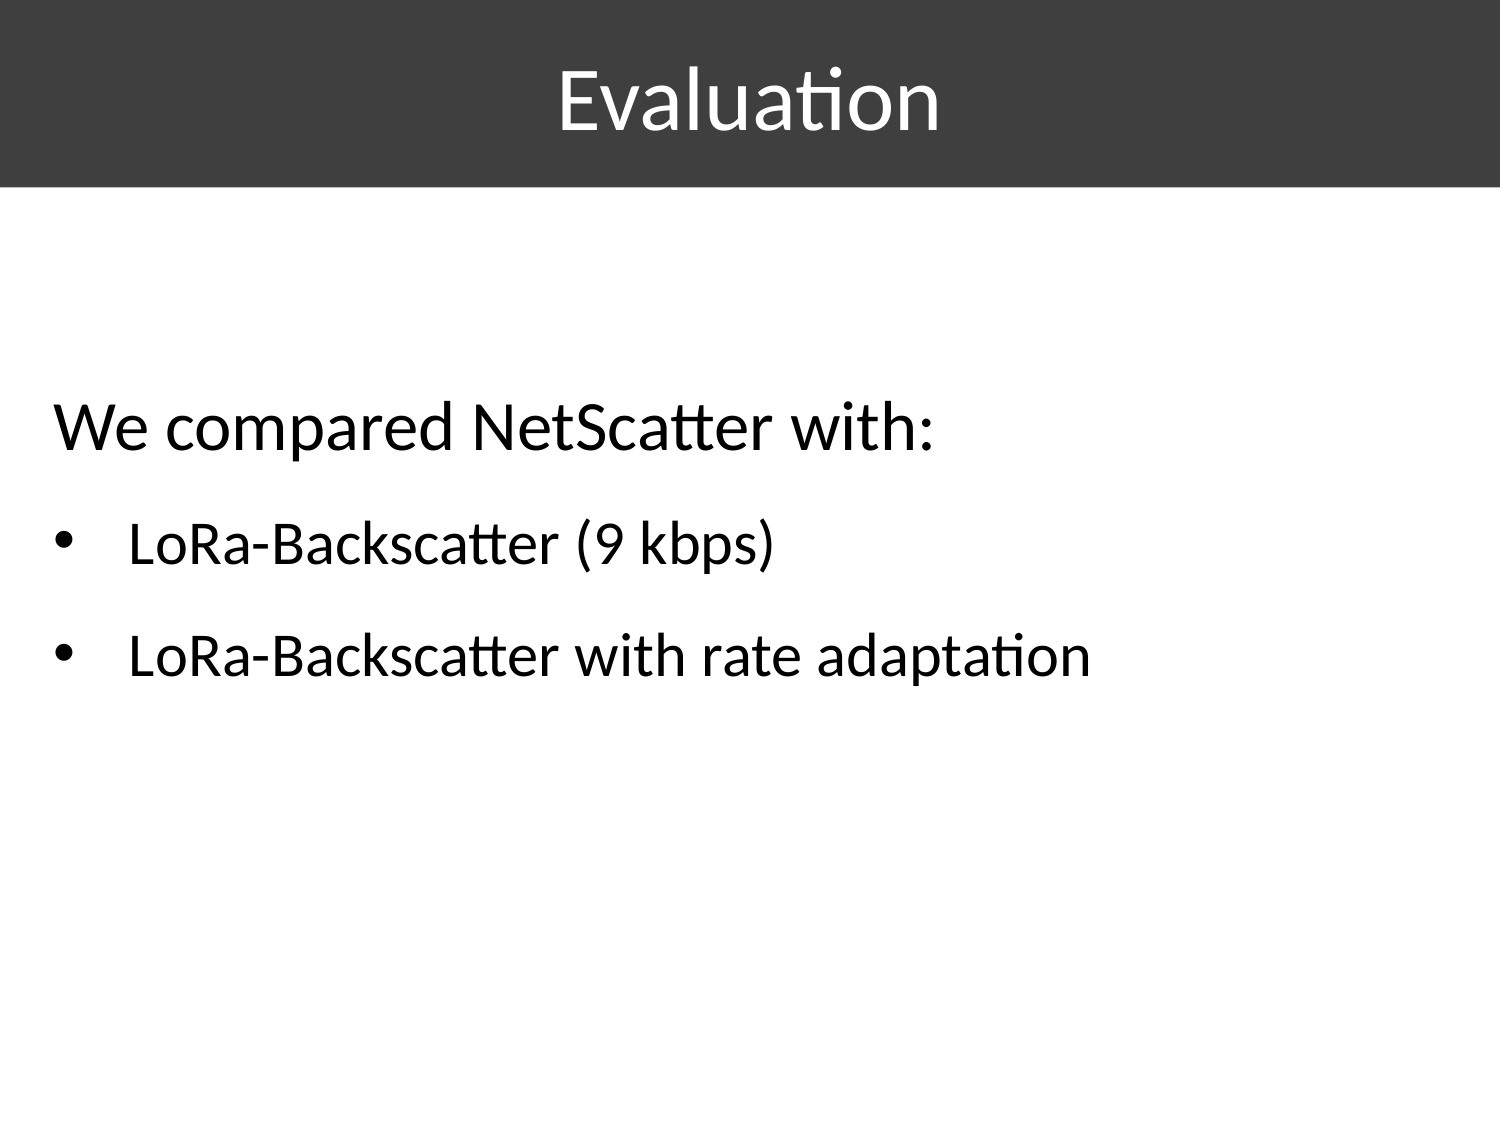

Evaluation
We compared NetScatter with:
LoRa-Backscatter (9 kbps)
LoRa-Backscatter with rate adaptation